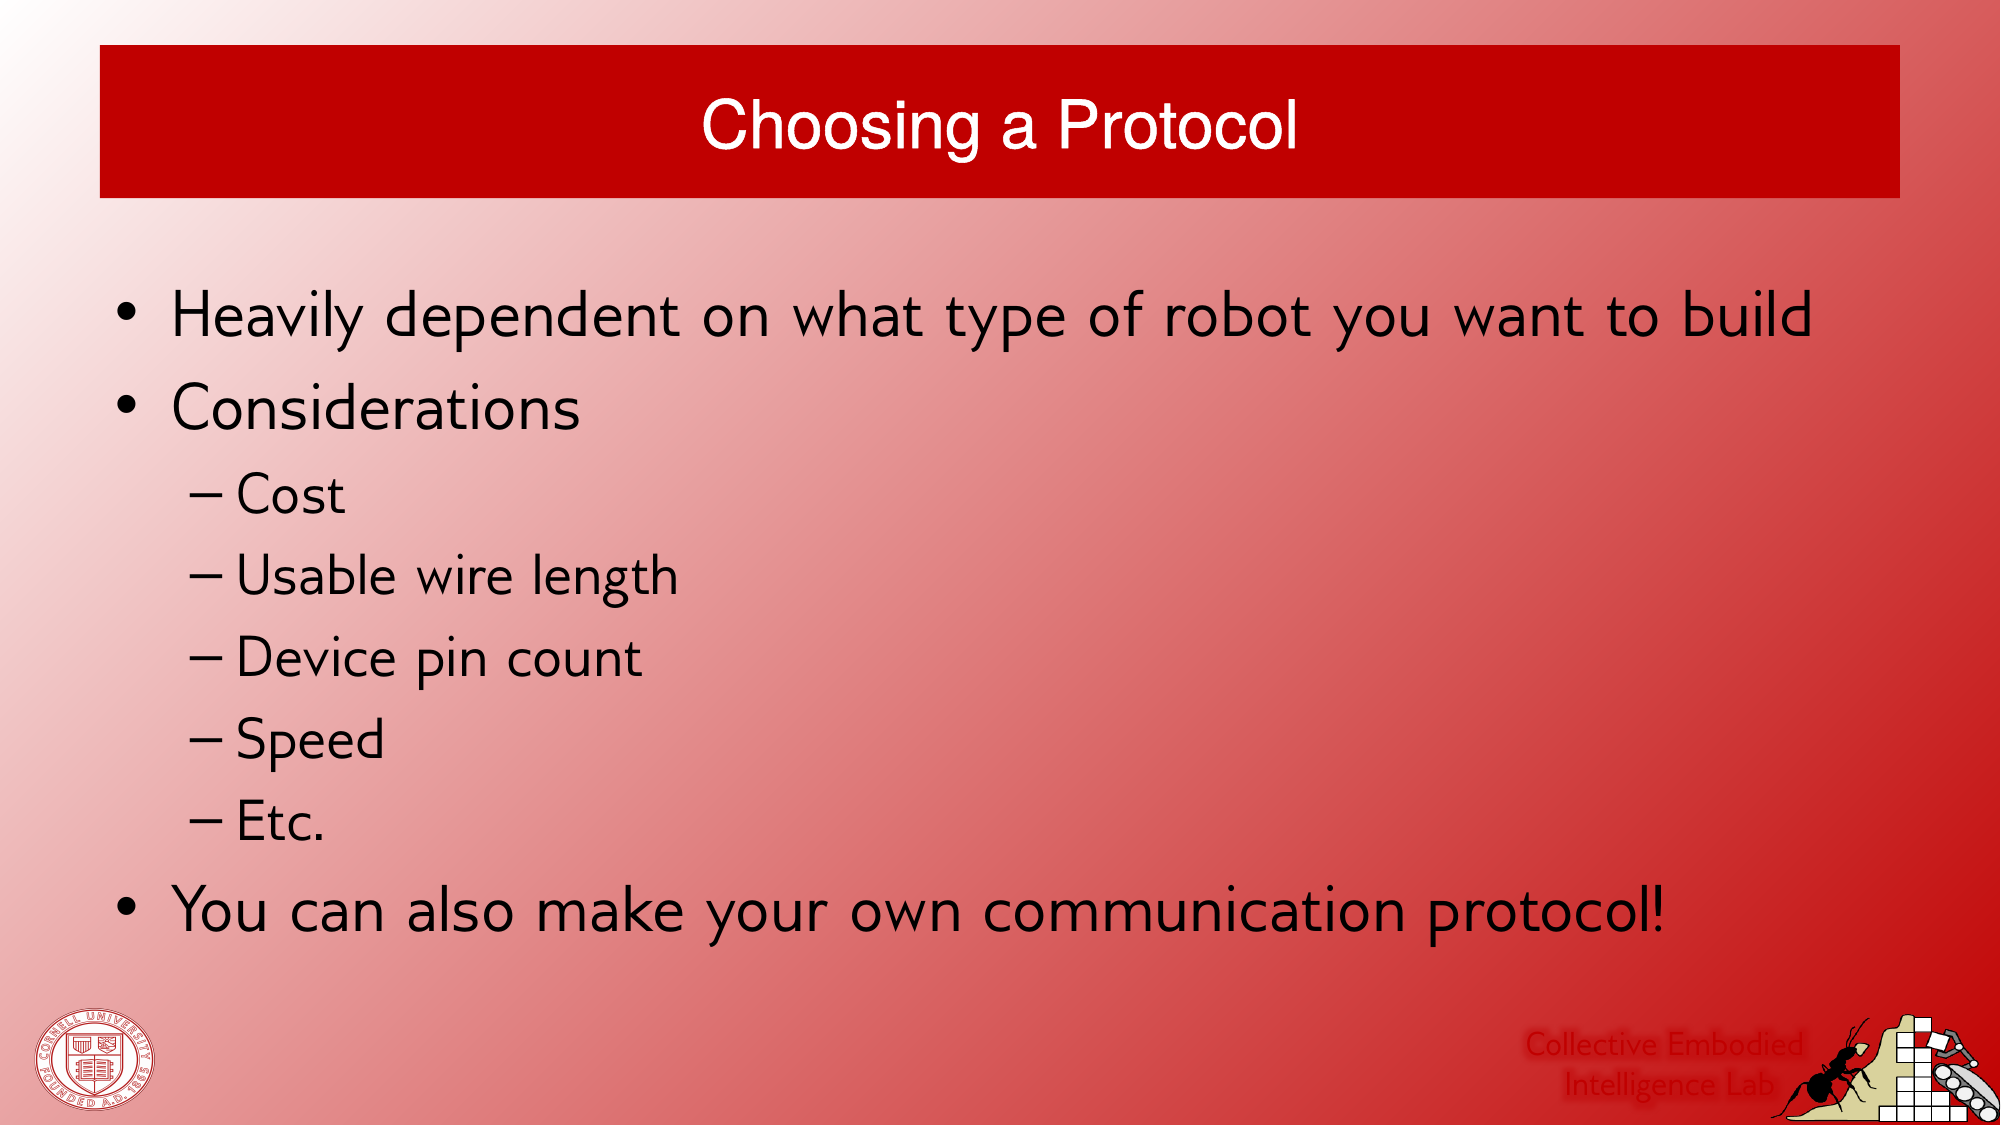

# Choosing a Protocol
Heavily dependent on what type of robot you want to build
Considerations
Cost
Usable wire length
Device pin count
Speed
Etc.
You can also make your own communication protocol!